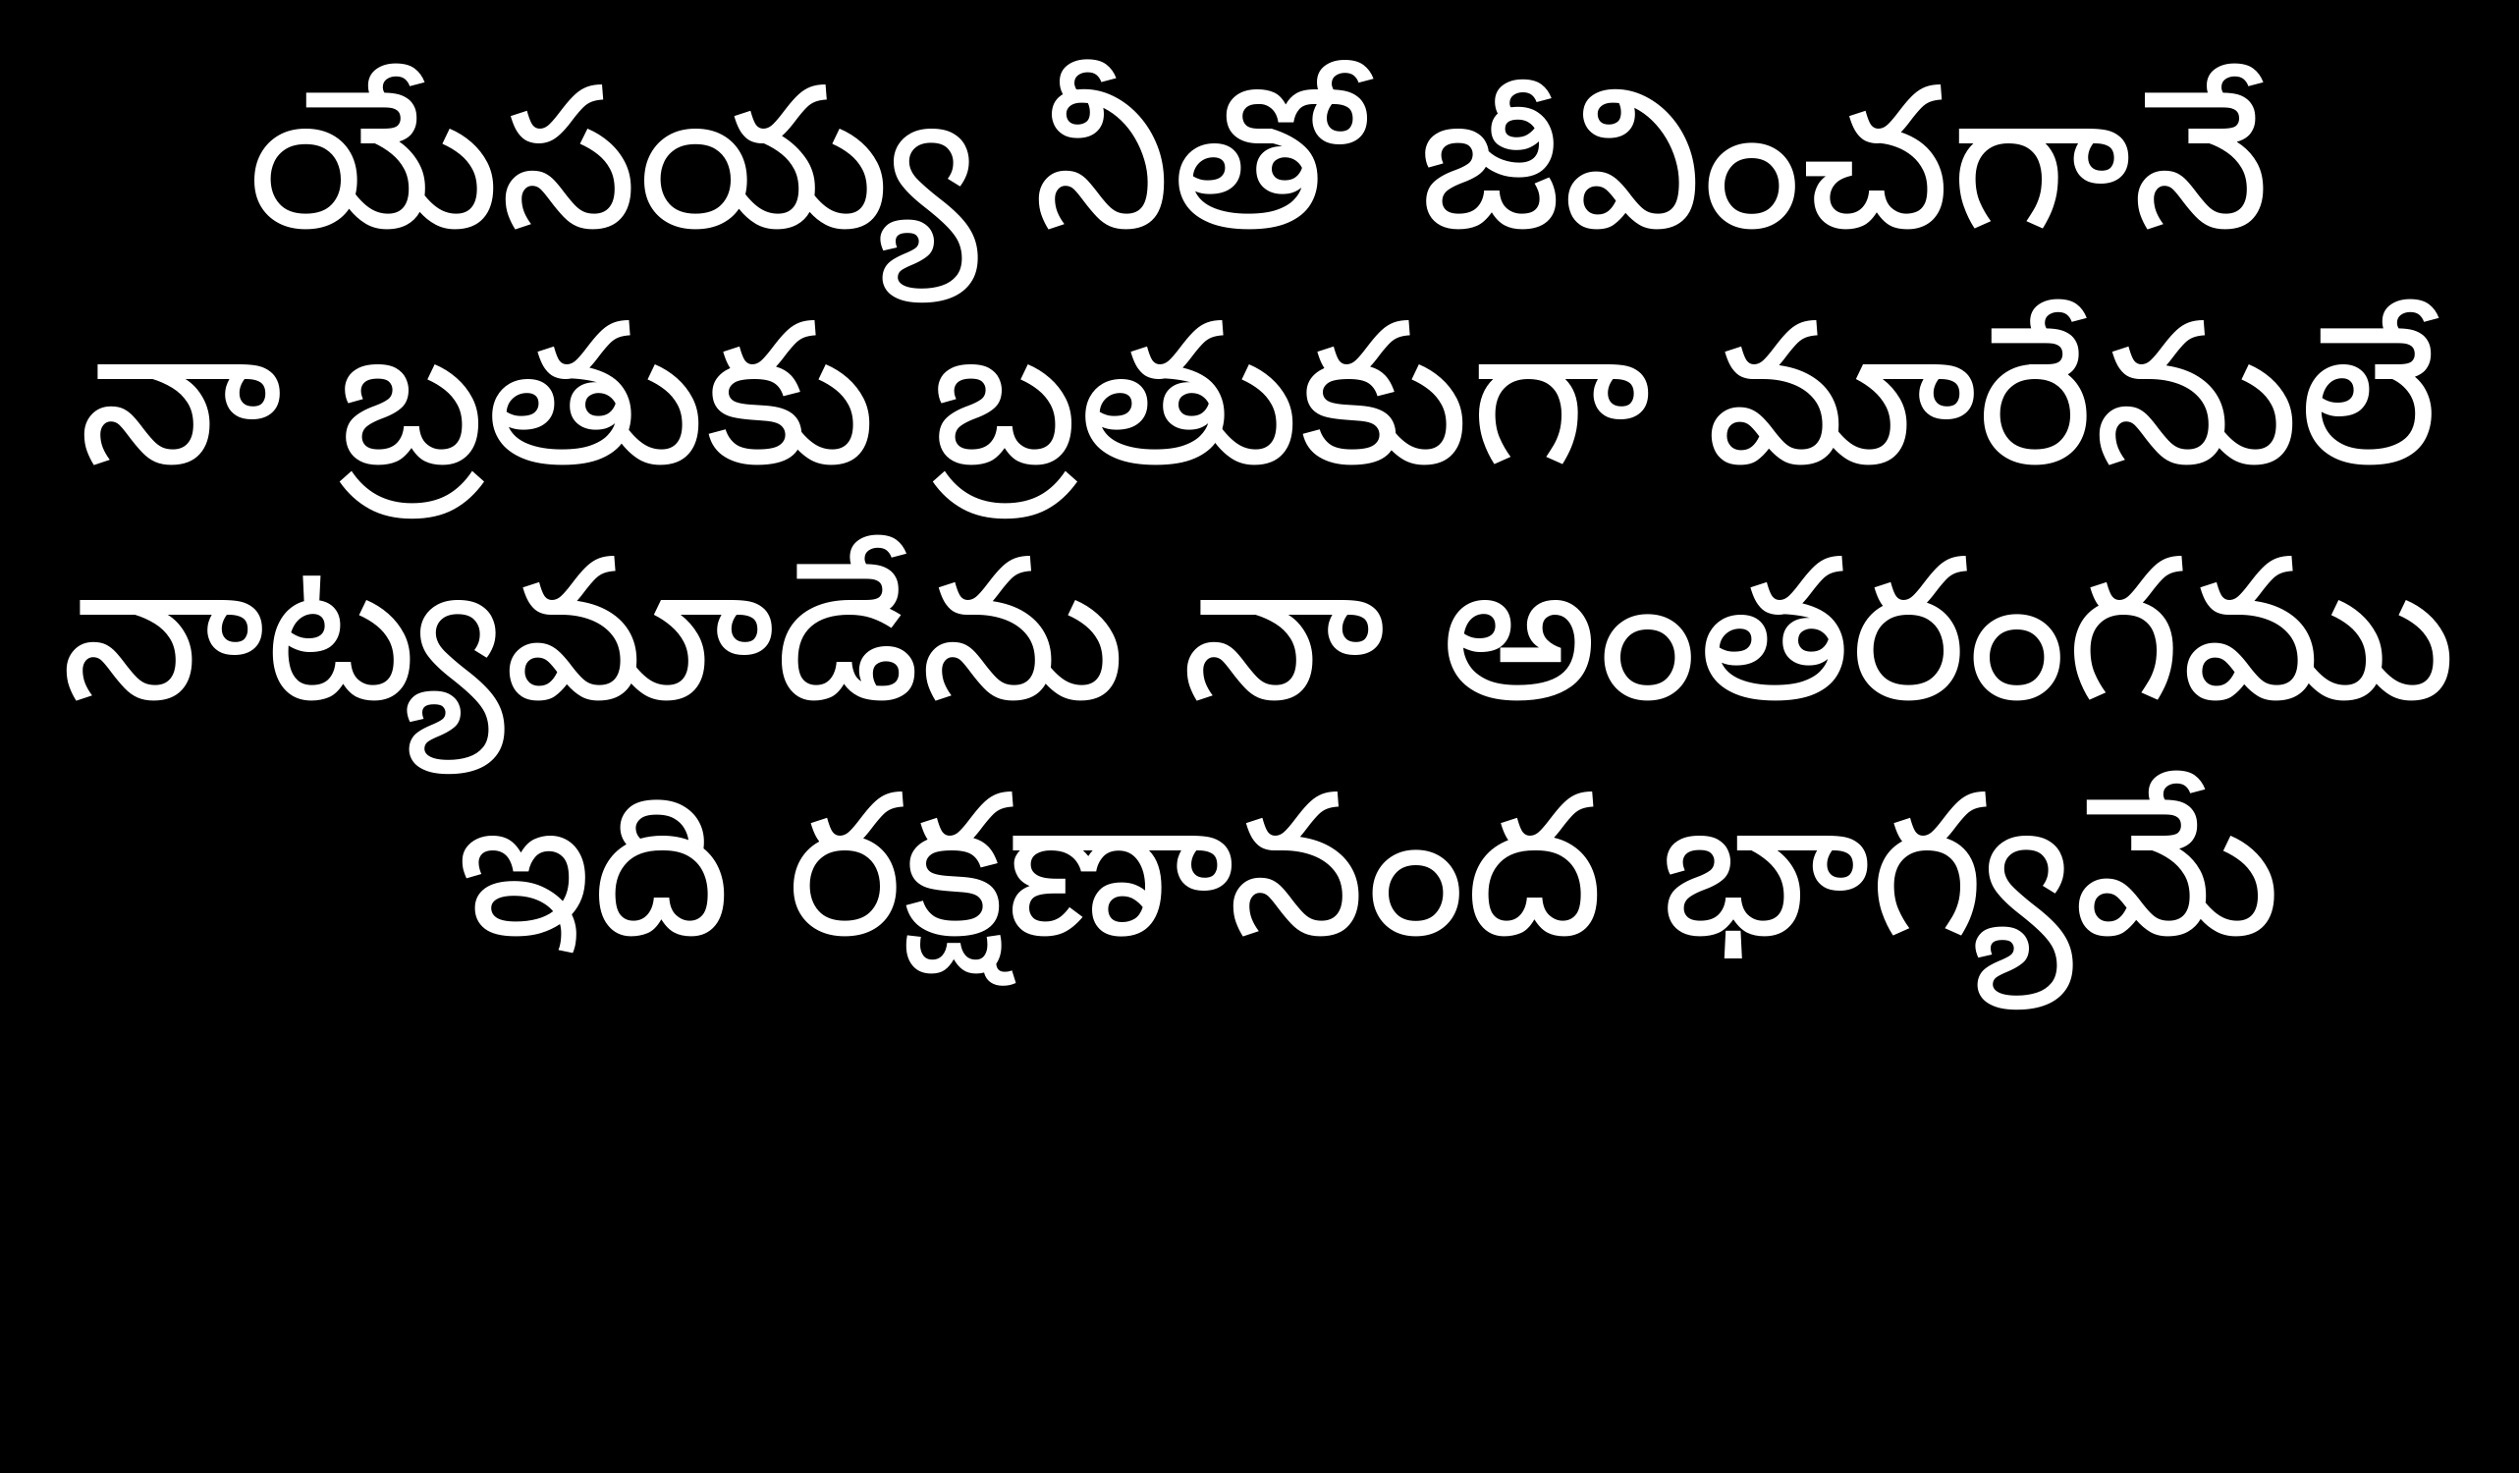

యేసయ్య నీతో జీవించగానే
నా బ్రతుకు బ్రతుకుగా మారేనులే
నాట్యమాడేను నా అంతరంగము
        ఇది రక్షణానంద భాగ్యమే